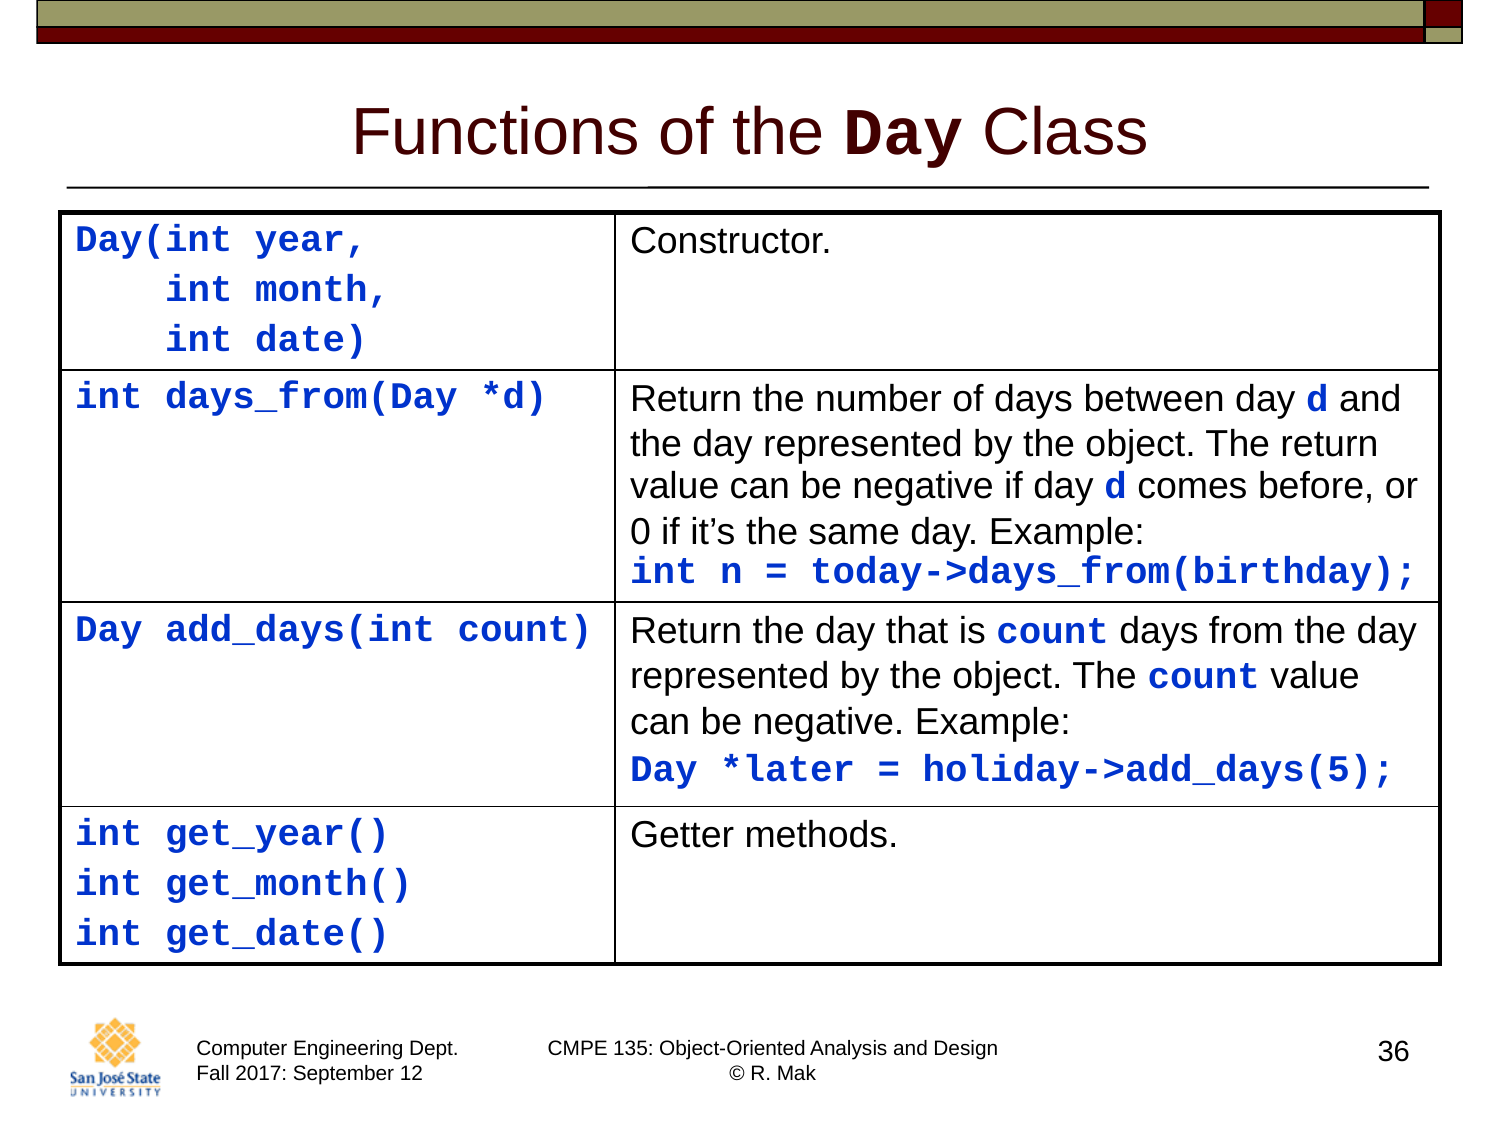

# Functions of the Day Class
| Day(int year, int month, int date) | Constructor. |
| --- | --- |
| int days\_from(Day \*d) | Return the number of days between day d and the day represented by the object. The return value can be negative if day d comes before, or 0 if it’s the same day. Example: int n = today->days\_from(birthday); |
| Day add\_days(int count) | Return the day that is count days from the day represented by the object. The count value can be negative. Example: Day \*later = holiday->add\_days(5); |
| int get\_year() int get\_month() int get\_date() | Getter methods. |
36